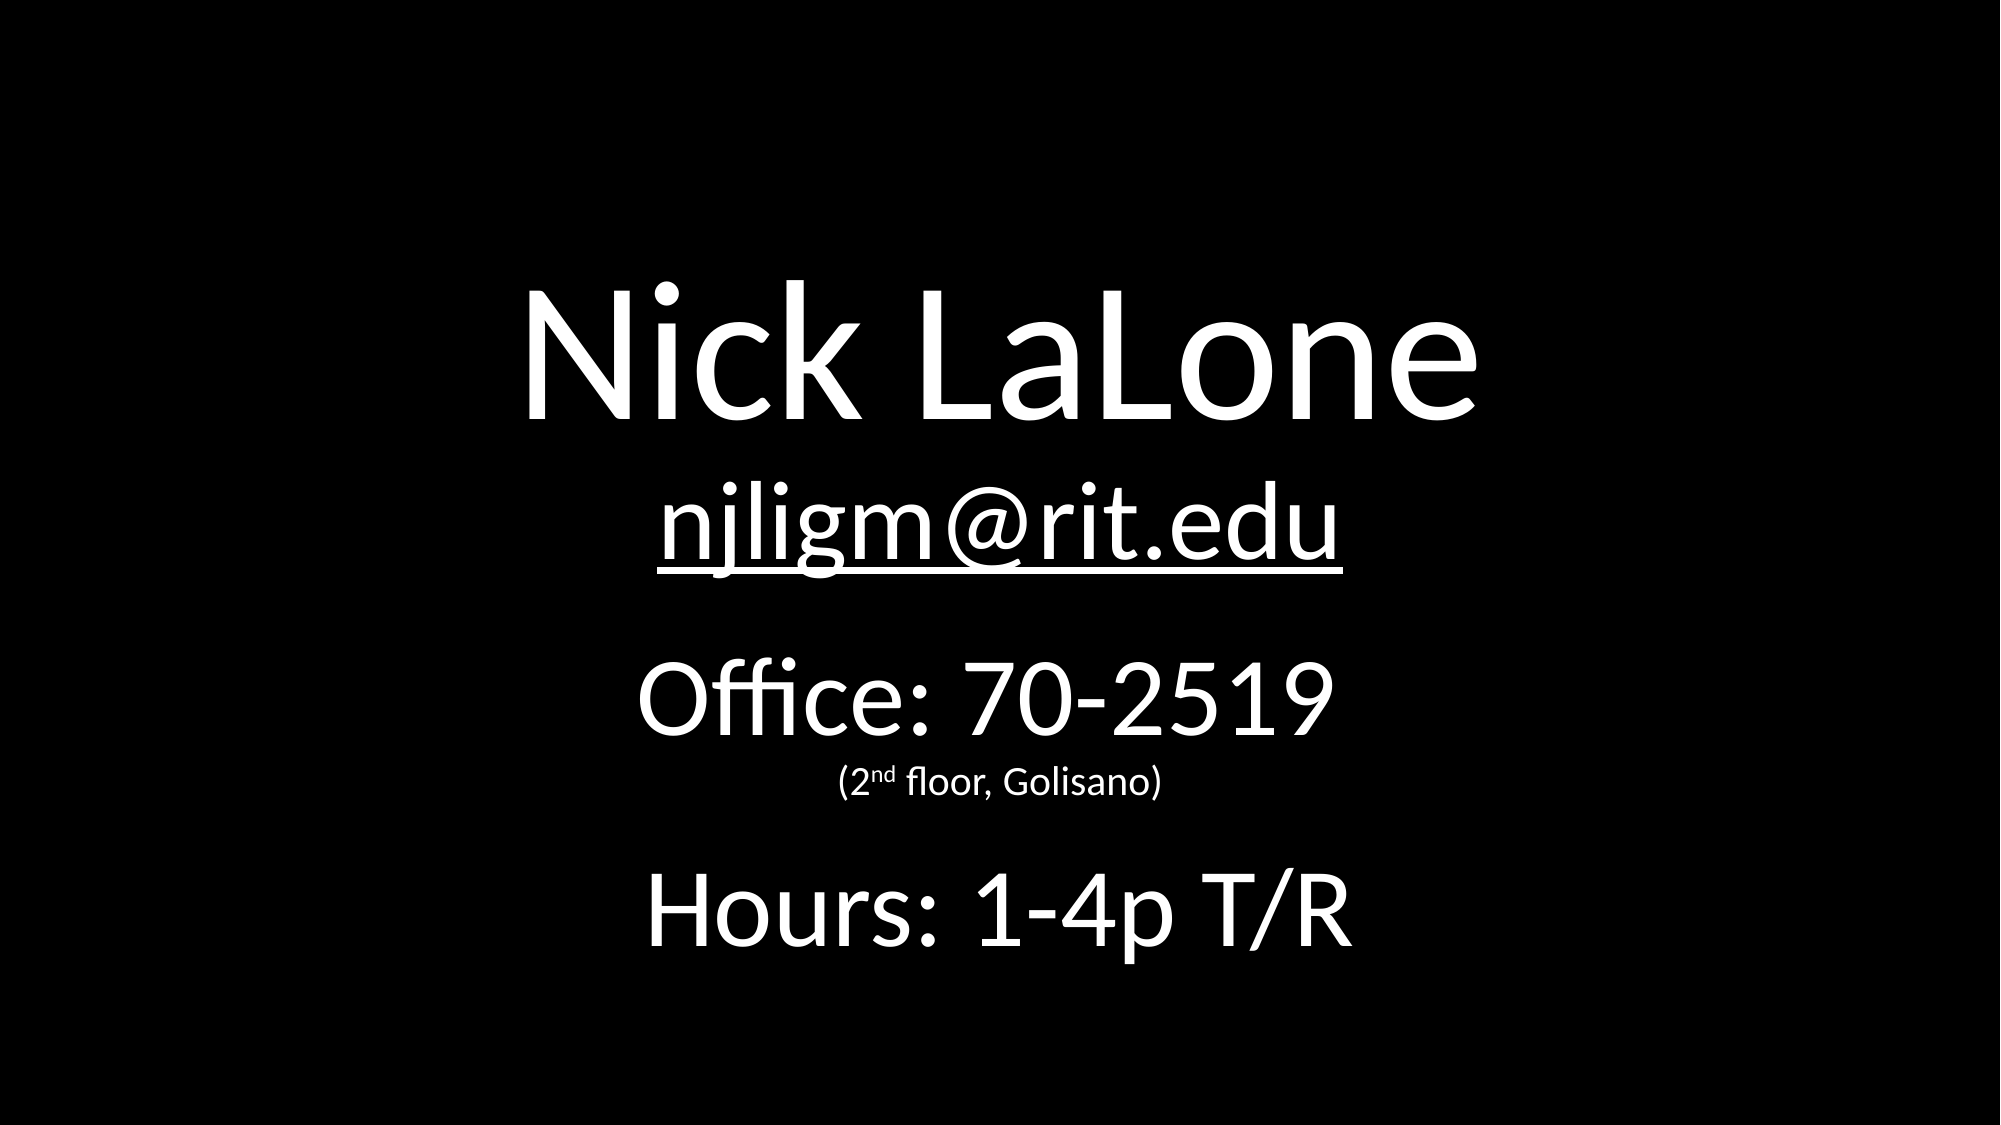

# Nick LaLone njligm@rit.edu Office: 70-2519 (2nd floor, Golisano) Hours: 1-4p T/R